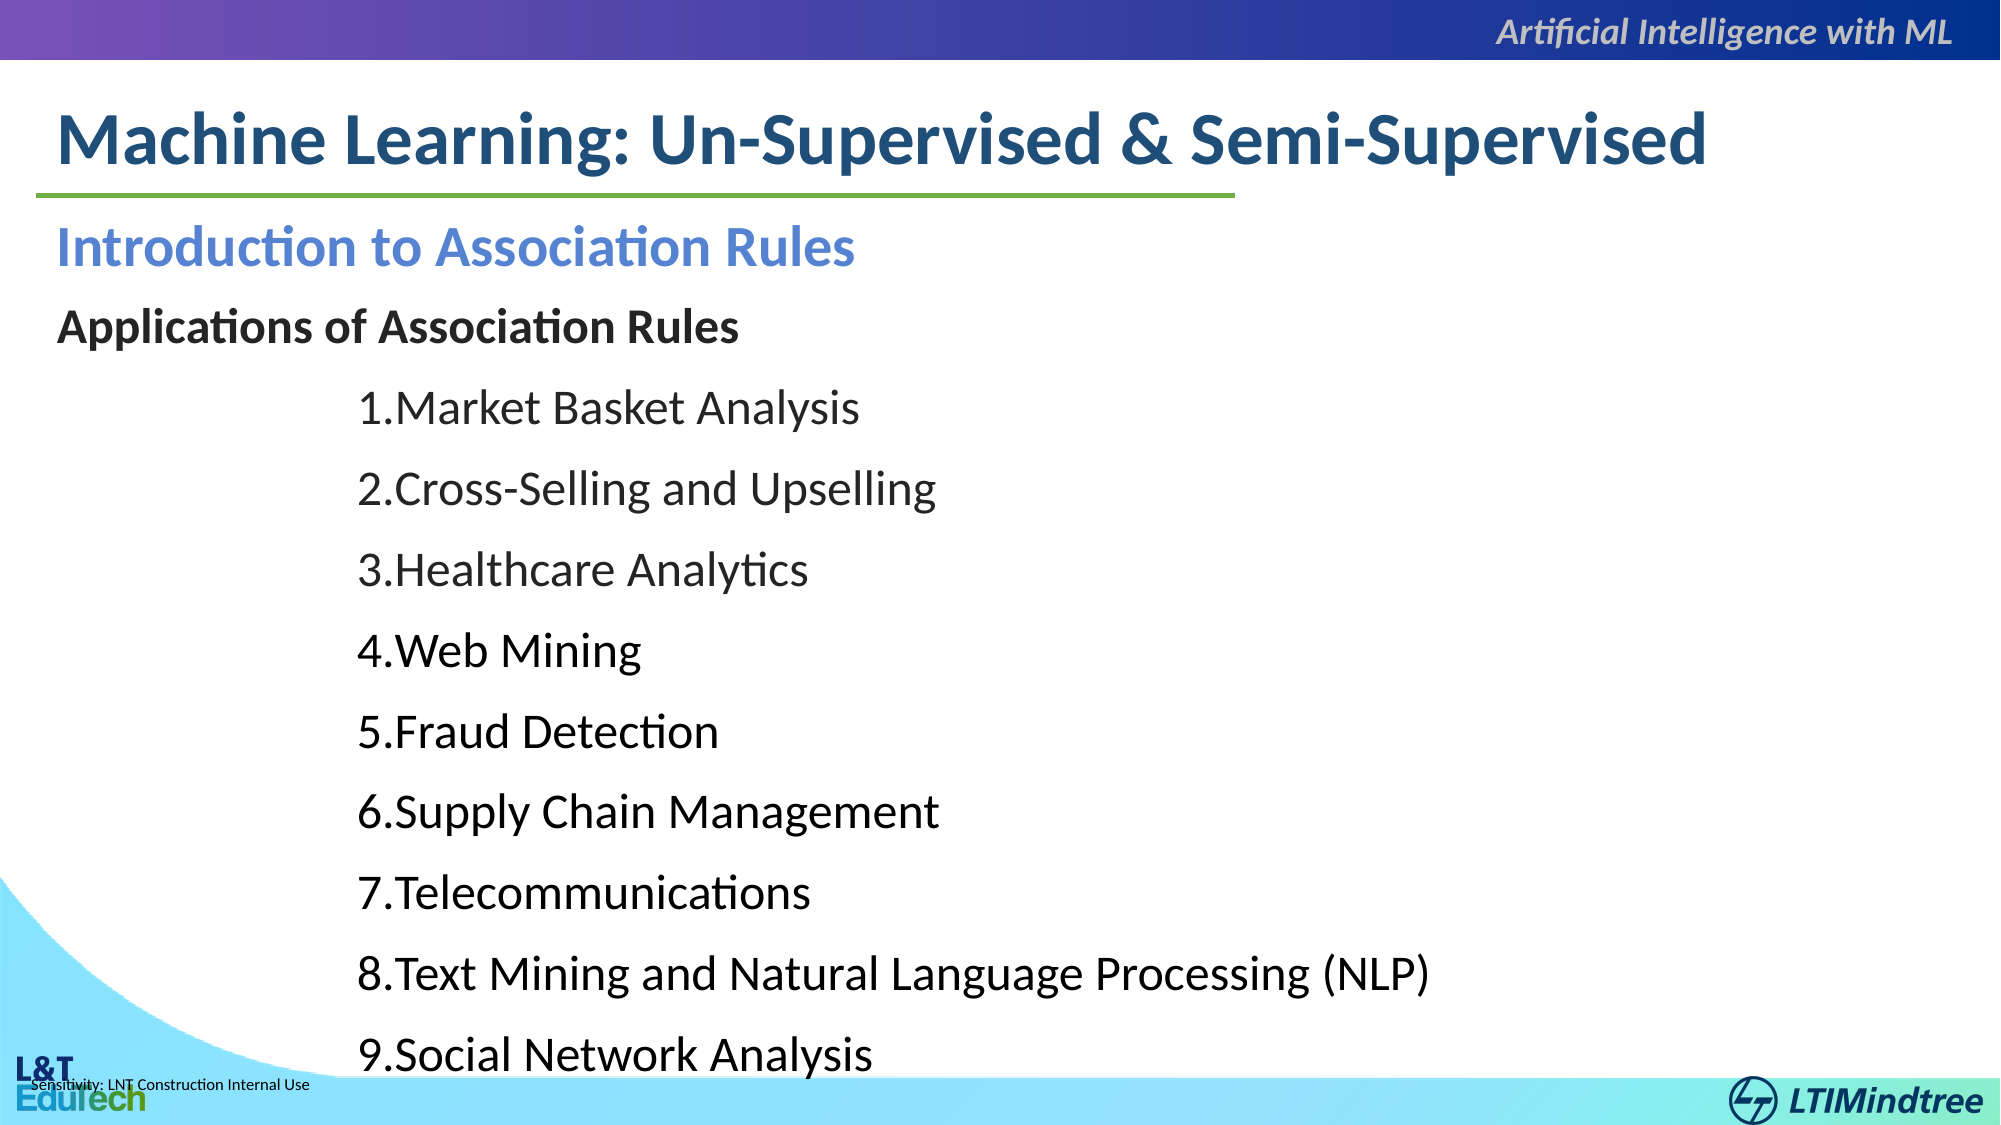

Artificial Intelligence with ML
Machine Learning: Un-Supervised & Semi-Supervised
Introduction to Association Rules
Applications of Association Rules
Market Basket Analysis
Cross-Selling and Upselling
Healthcare Analytics
Web Mining
Fraud Detection
Supply Chain Management
Telecommunications
Text Mining and Natural Language Processing (NLP)
Social Network Analysis